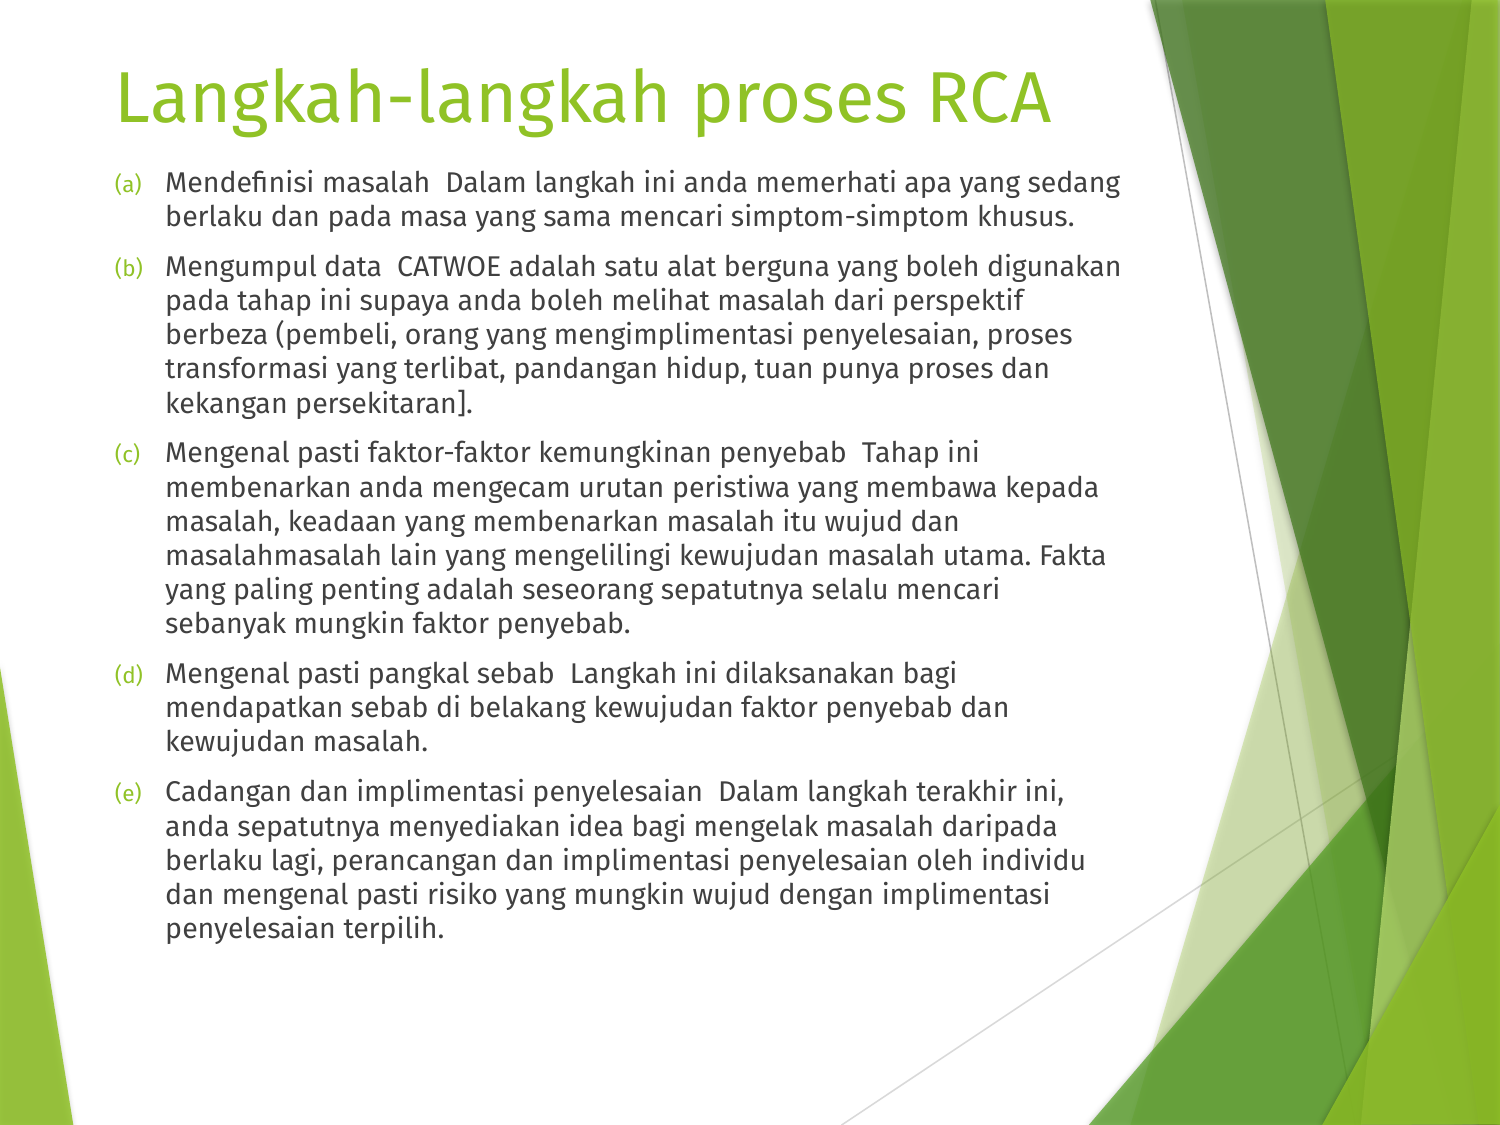

# Langkah-langkah proses RCA
Mendefinisi masalah  Dalam langkah ini anda memerhati apa yang sedang berlaku dan pada masa yang sama mencari simptom-simptom khusus.
Mengumpul data  CATWOE adalah satu alat berguna yang boleh digunakan pada tahap ini supaya anda boleh melihat masalah dari perspektif berbeza (pembeli, orang yang mengimplimentasi penyelesaian, proses transformasi yang terlibat, pandangan hidup, tuan punya proses dan kekangan persekitaran].
Mengenal pasti faktor-faktor kemungkinan penyebab  Tahap ini membenarkan anda mengecam urutan peristiwa yang membawa kepada masalah, keadaan yang membenarkan masalah itu wujud dan masalahmasalah lain yang mengelilingi kewujudan masalah utama. Fakta yang paling penting adalah seseorang sepatutnya selalu mencari sebanyak mungkin faktor penyebab.
Mengenal pasti pangkal sebab  Langkah ini dilaksanakan bagi mendapatkan sebab di belakang kewujudan faktor penyebab dan kewujudan masalah.
Cadangan dan implimentasi penyelesaian  Dalam langkah terakhir ini, anda sepatutnya menyediakan idea bagi mengelak masalah daripada berlaku lagi, perancangan dan implimentasi penyelesaian oleh individu dan mengenal pasti risiko yang mungkin wujud dengan implimentasi penyelesaian terpilih.